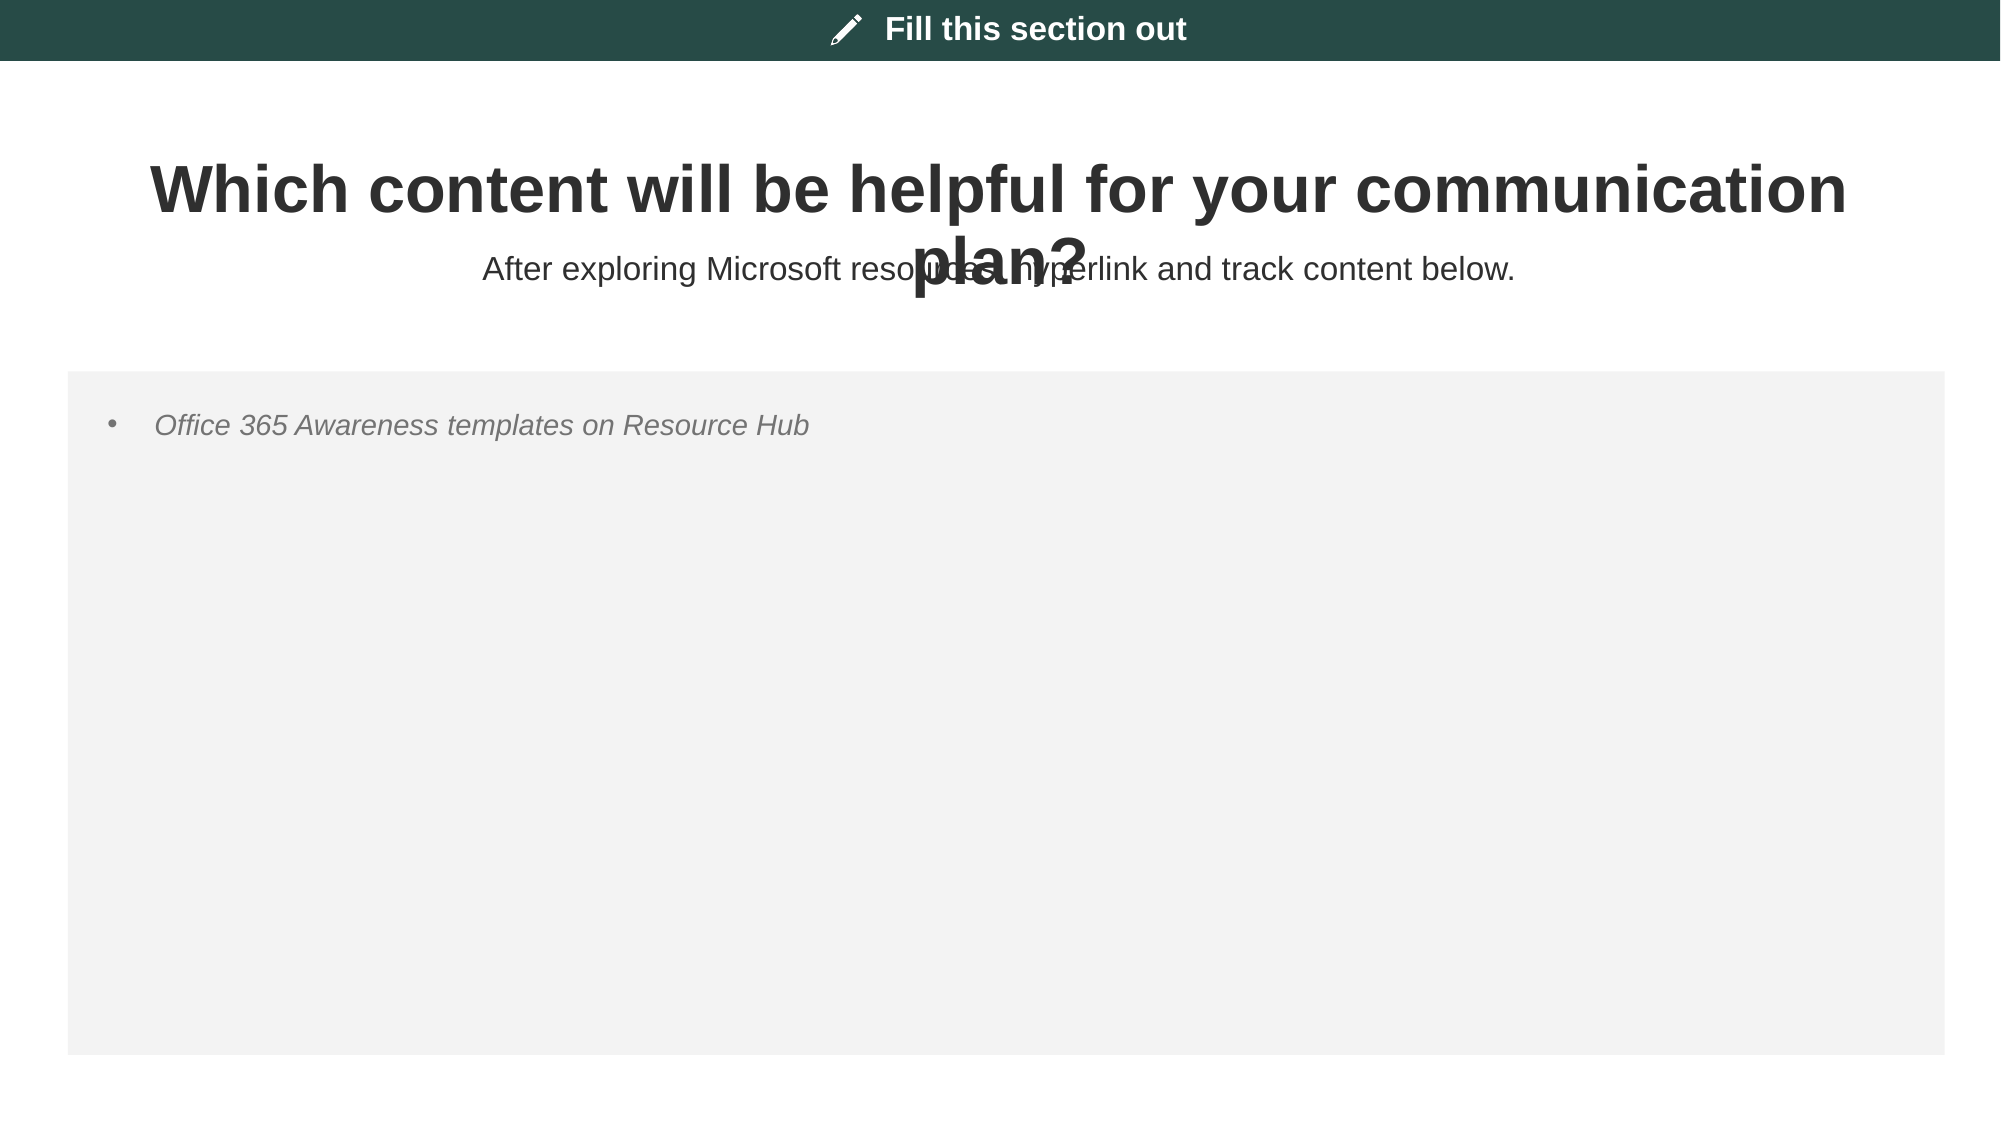

Which content will be helpful for your communication plan?
After exploring Microsoft resources, hyperlink and track content below.

Office 365 Awareness templates on Resource Hub